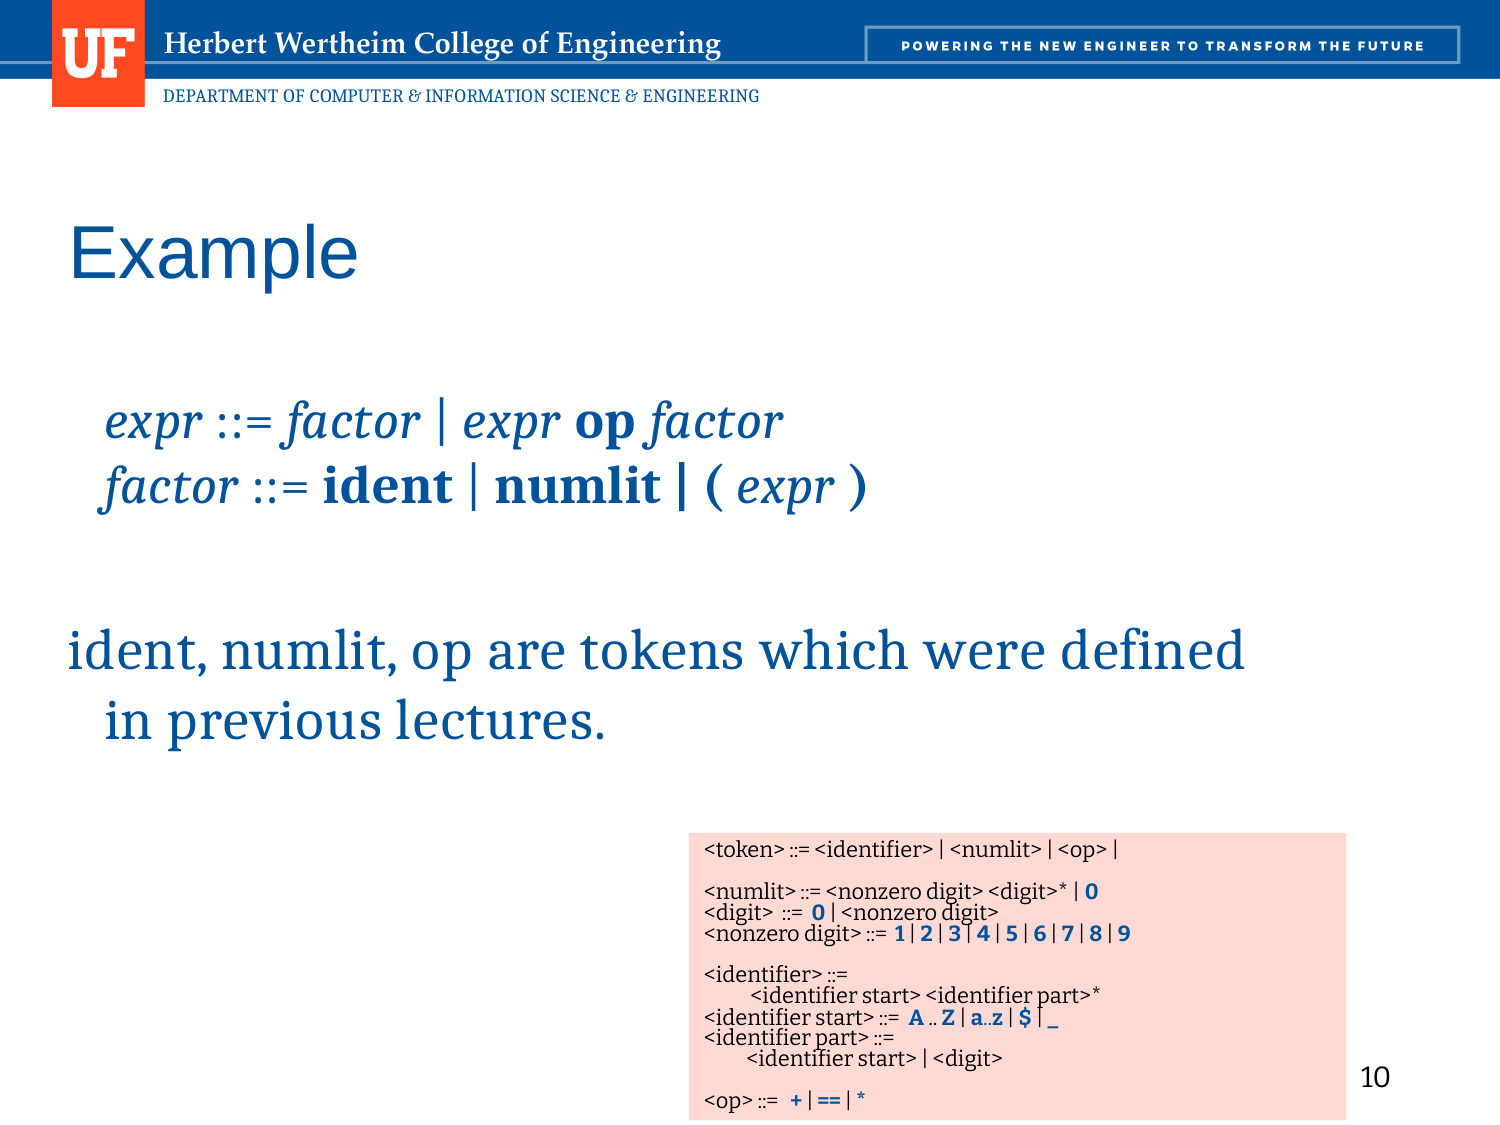

# Example

expr ::= factor | expr op factor
factor ::= ident | numlit | ( expr )

ident, numlit, op are tokens which were defined in previous lectures.

<token> ::= <identifier> | <numlit> | <op> |

<numlit> ::= <nonzero digit> <digit>* | 0
<digit>  ::=  0 | <nonzero digit>
<nonzero digit> ::=  1 | 2 | 3 | 4 | 5 | 6 | 7 | 8 | 9

<identifier> ::=
           <identifier start> <identifier part>*
<identifier start> ::=  A .. Z | a..z | $ | _
<identifier part> ::=
          <identifier start> | <digit>

<op> ::=   + | == | *
10